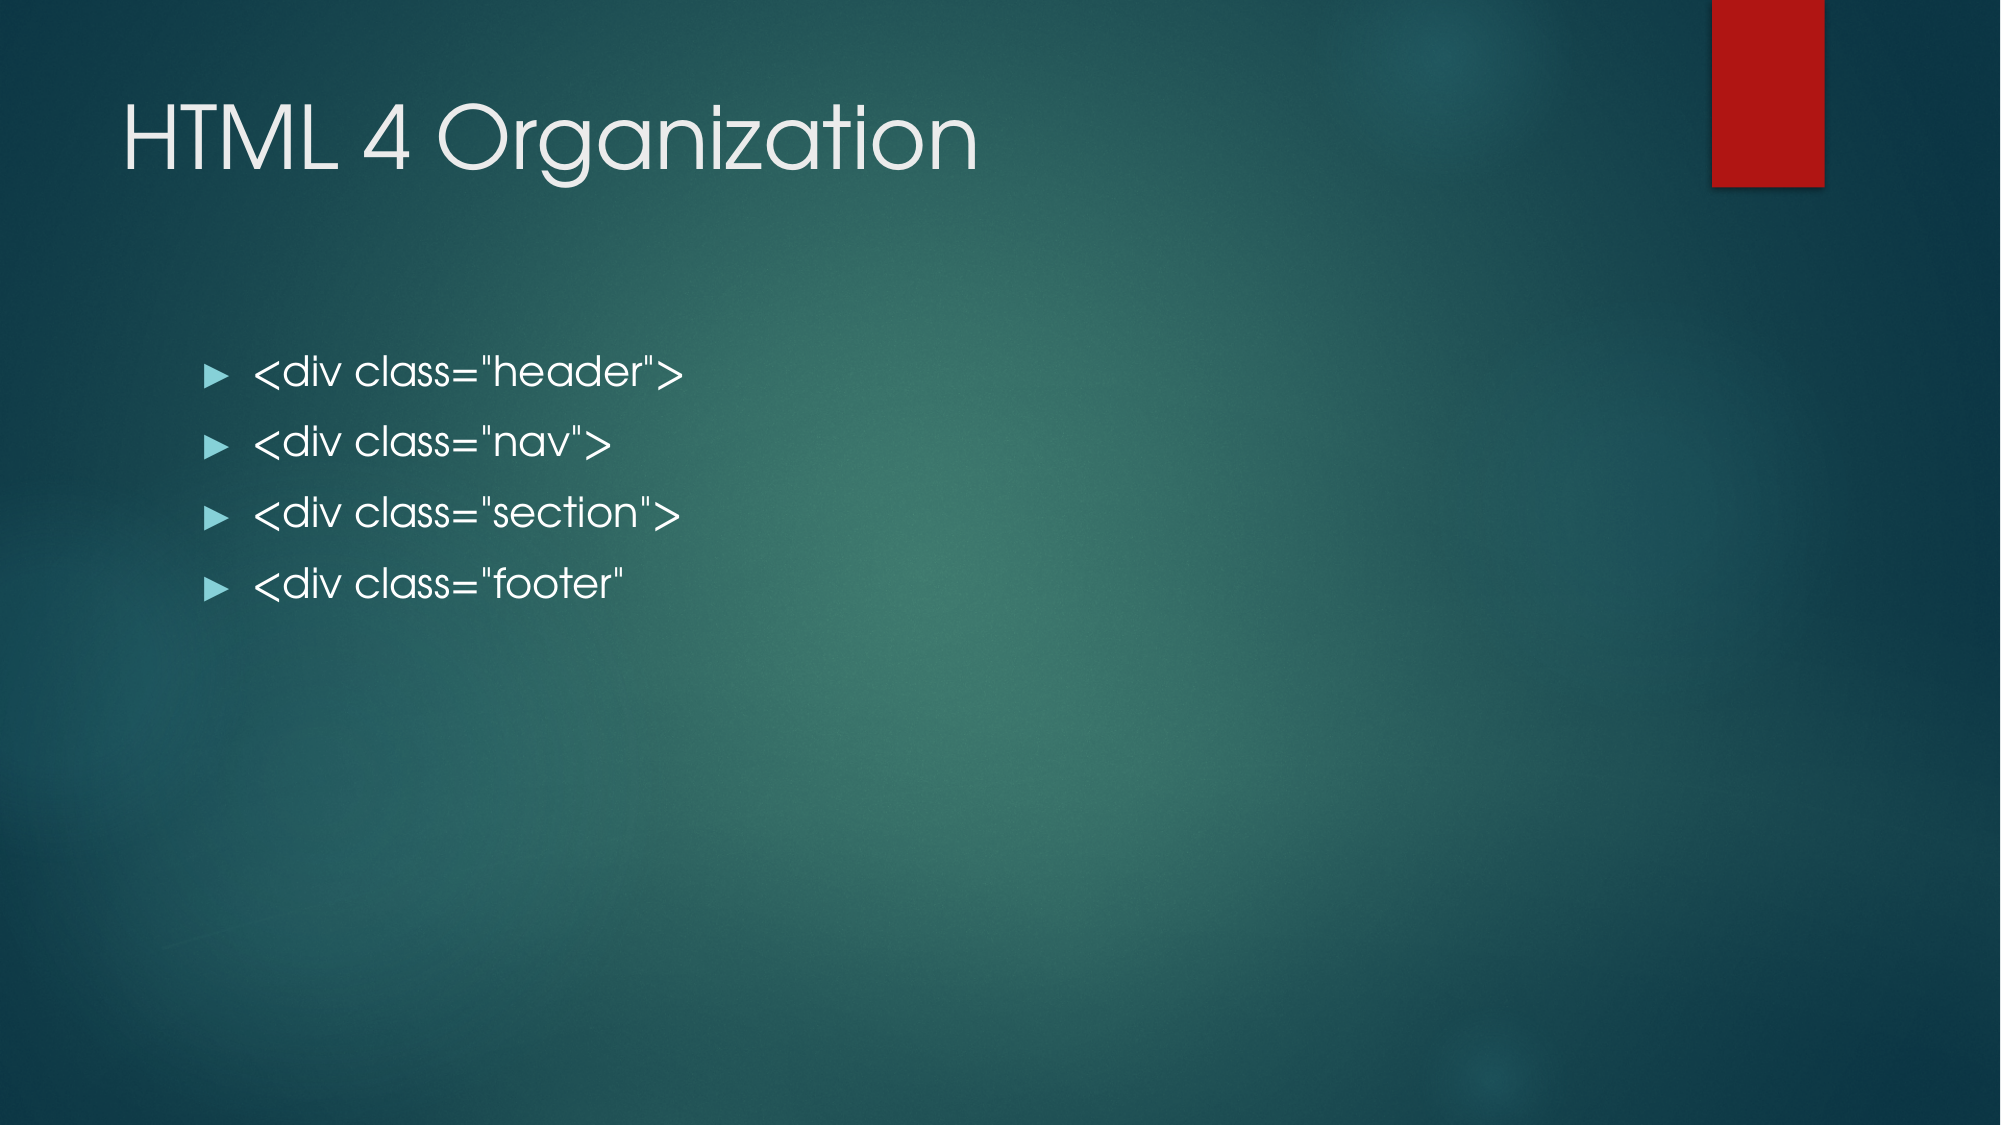

# HTML 4 Organization
<div class="header">
<div class="nav">
<div class="section">
<div class="footer"